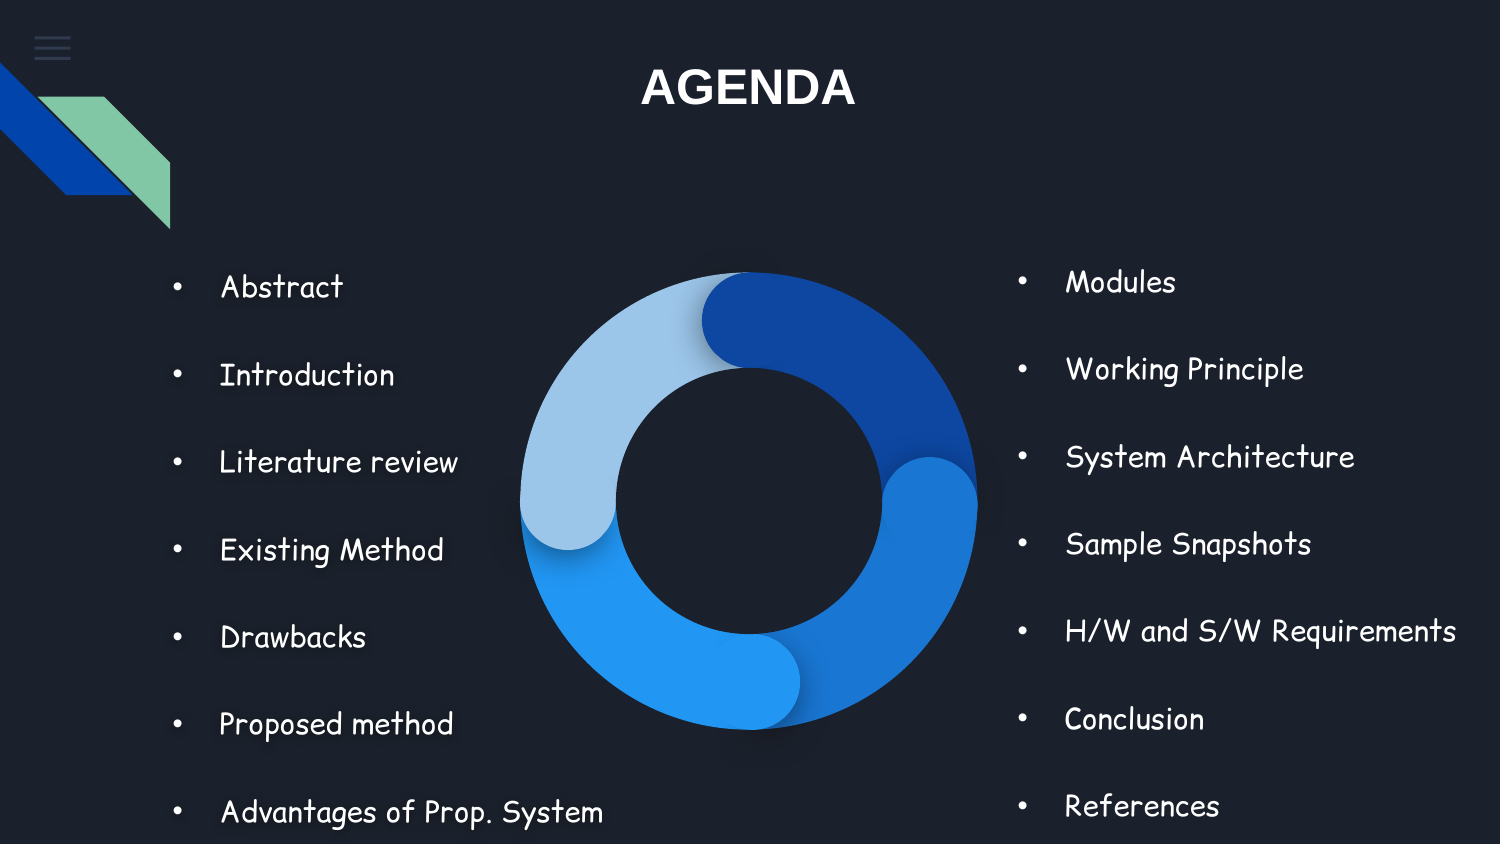

AGENDA
Modules
Working Principle
System Architecture
Sample Snapshots
H/W and S/W Requirements
Conclusion
References

Abstract
Introduction
Literature review
Existing Method
Drawbacks
Proposed method
Advantages of Prop. System